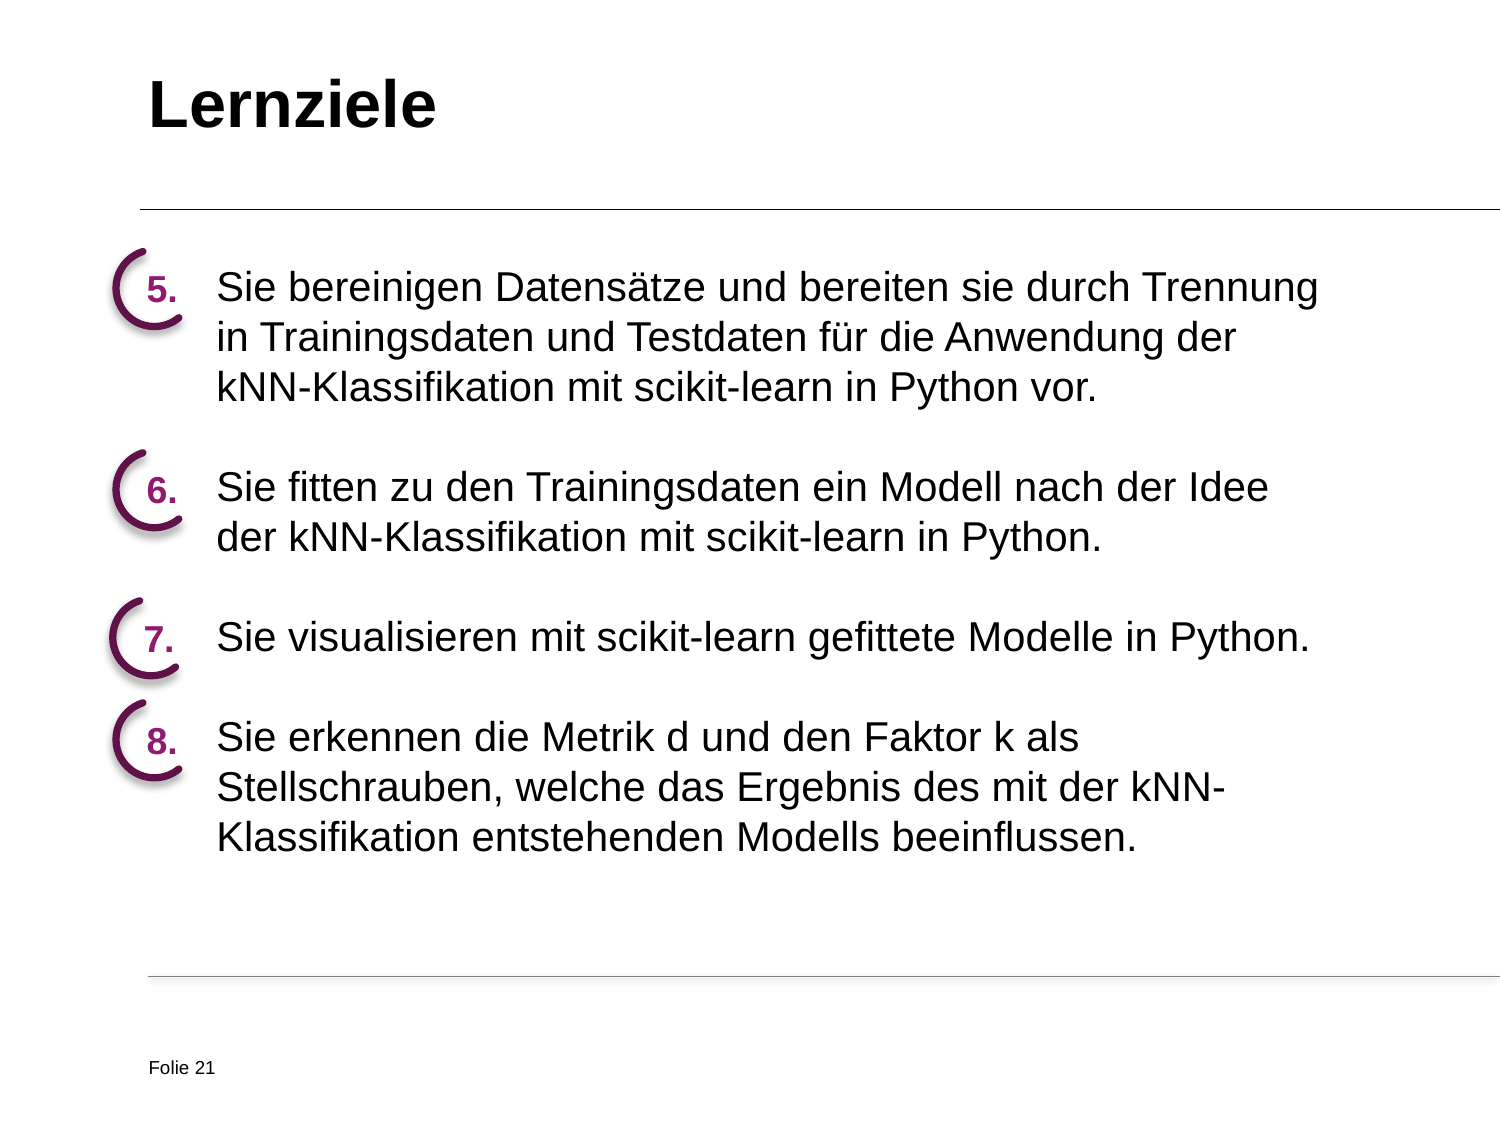

# Lernziele

5.
Sie bereinigen Datensätze und bereiten sie durch Trennung in Trainingsdaten und Testdaten für die Anwendung der kNN-Klassifikation mit scikit-learn in Python vor.

Sie fitten zu den Trainingsdaten ein Modell nach der Idee der kNN-Klassifikation mit scikit-learn in Python.

Sie visualisieren mit scikit-learn gefittete Modelle in Python.

Sie erkennen die Metrik d und den Faktor k als Stellschrauben, welche das Ergebnis des mit der kNN-Klassifikation entstehenden Modells beeinflussen.

6.

7.

8.
Folie 21